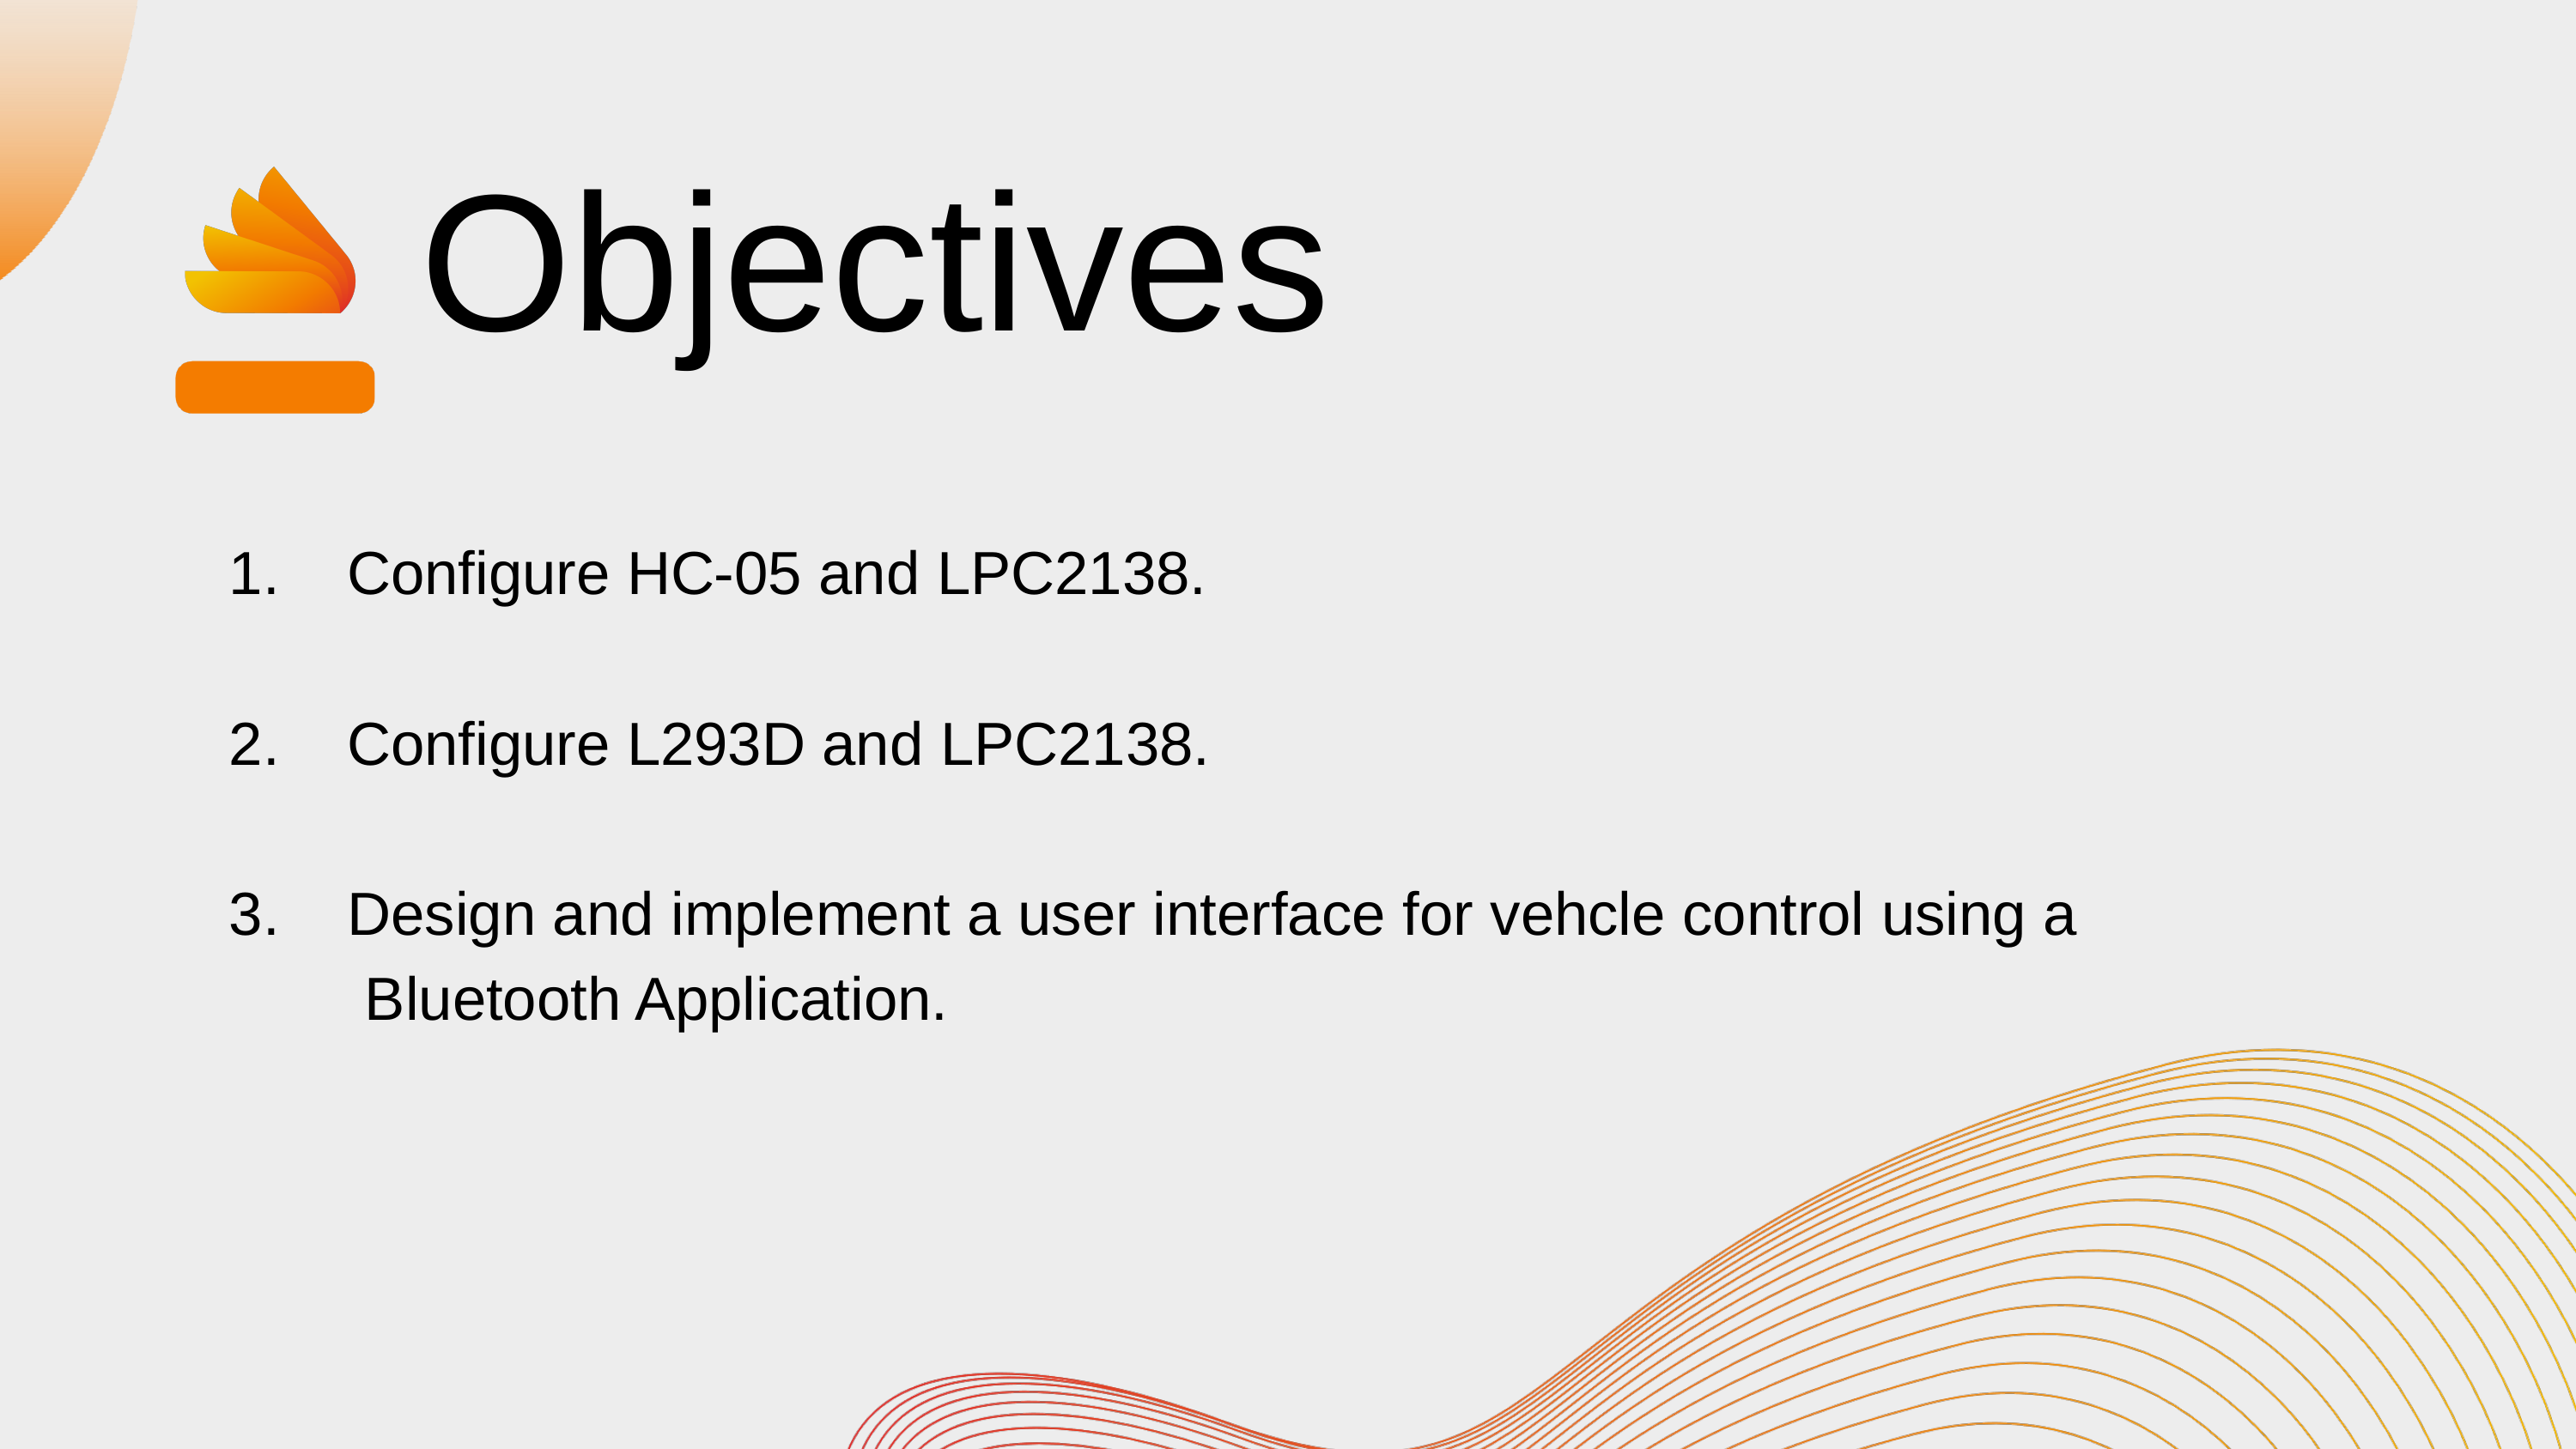

Objectives

1.    Configure HC-05 and LPC2138.

2.    Configure L293D and LPC2138.

3.    Design and implement a user interface for vehcle control using a
        Bluetooth Application.